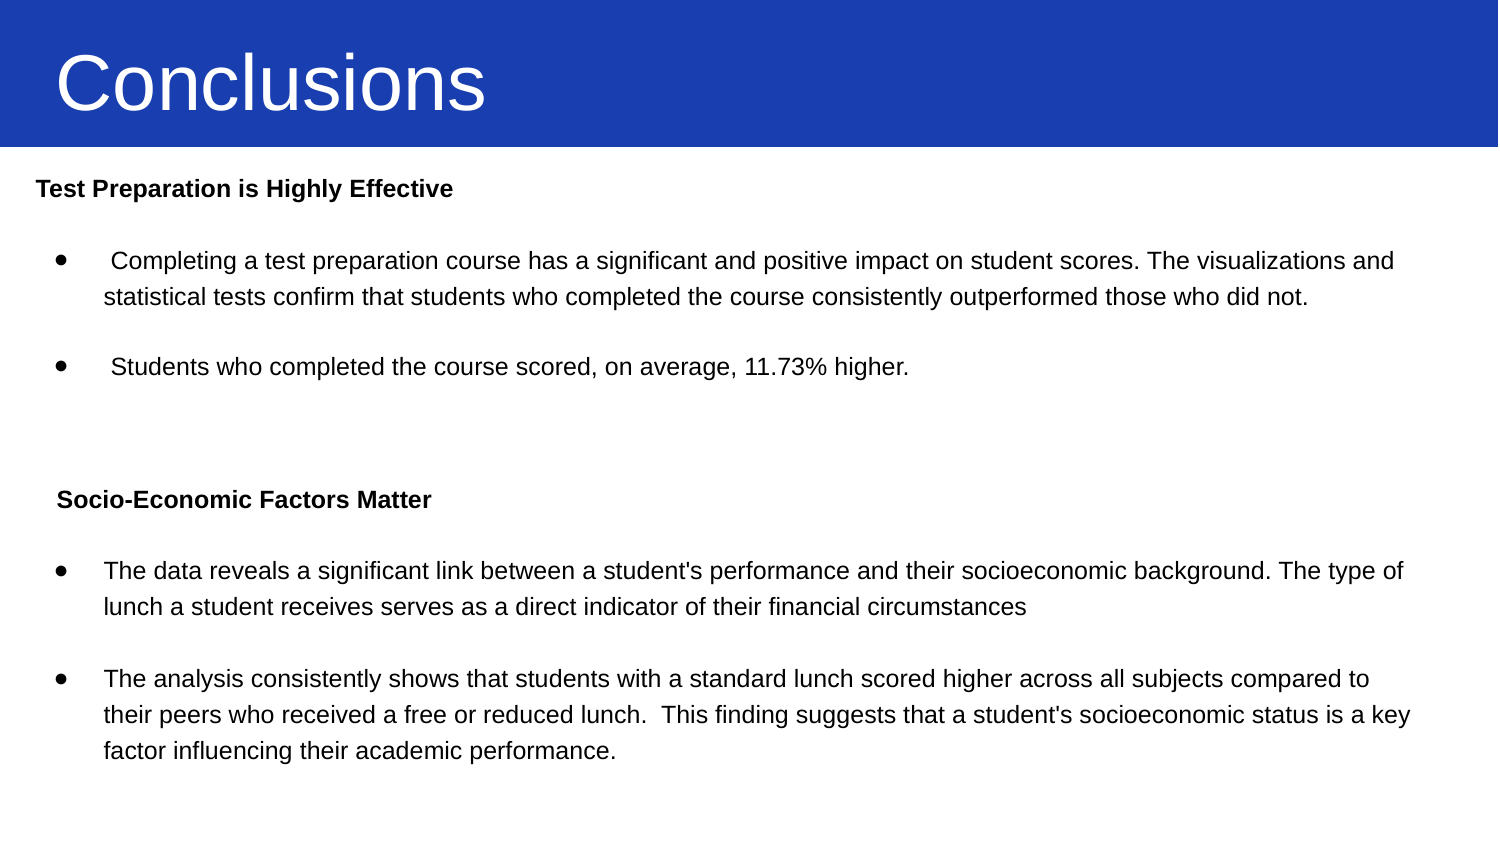

Conclusions
 Test Preparation is Highly Effective

 Completing a test preparation course has a significant and positive impact on student scores. The visualizations and   statistical tests confirm that students who completed the course consistently outperformed those who did not.

 Students who completed the course scored, on average, 11.73% higher.

    Socio-Economic Factors Matter

The data reveals a significant link between a student's performance and their socioeconomic background. The type of lunch a student receives serves as a direct indicator of their financial circumstances

The analysis consistently shows that students with a standard lunch scored higher across all subjects compared to their peers who received a free or reduced lunch.  This finding suggests that a student's socioeconomic status is a key factor influencing their academic performance.